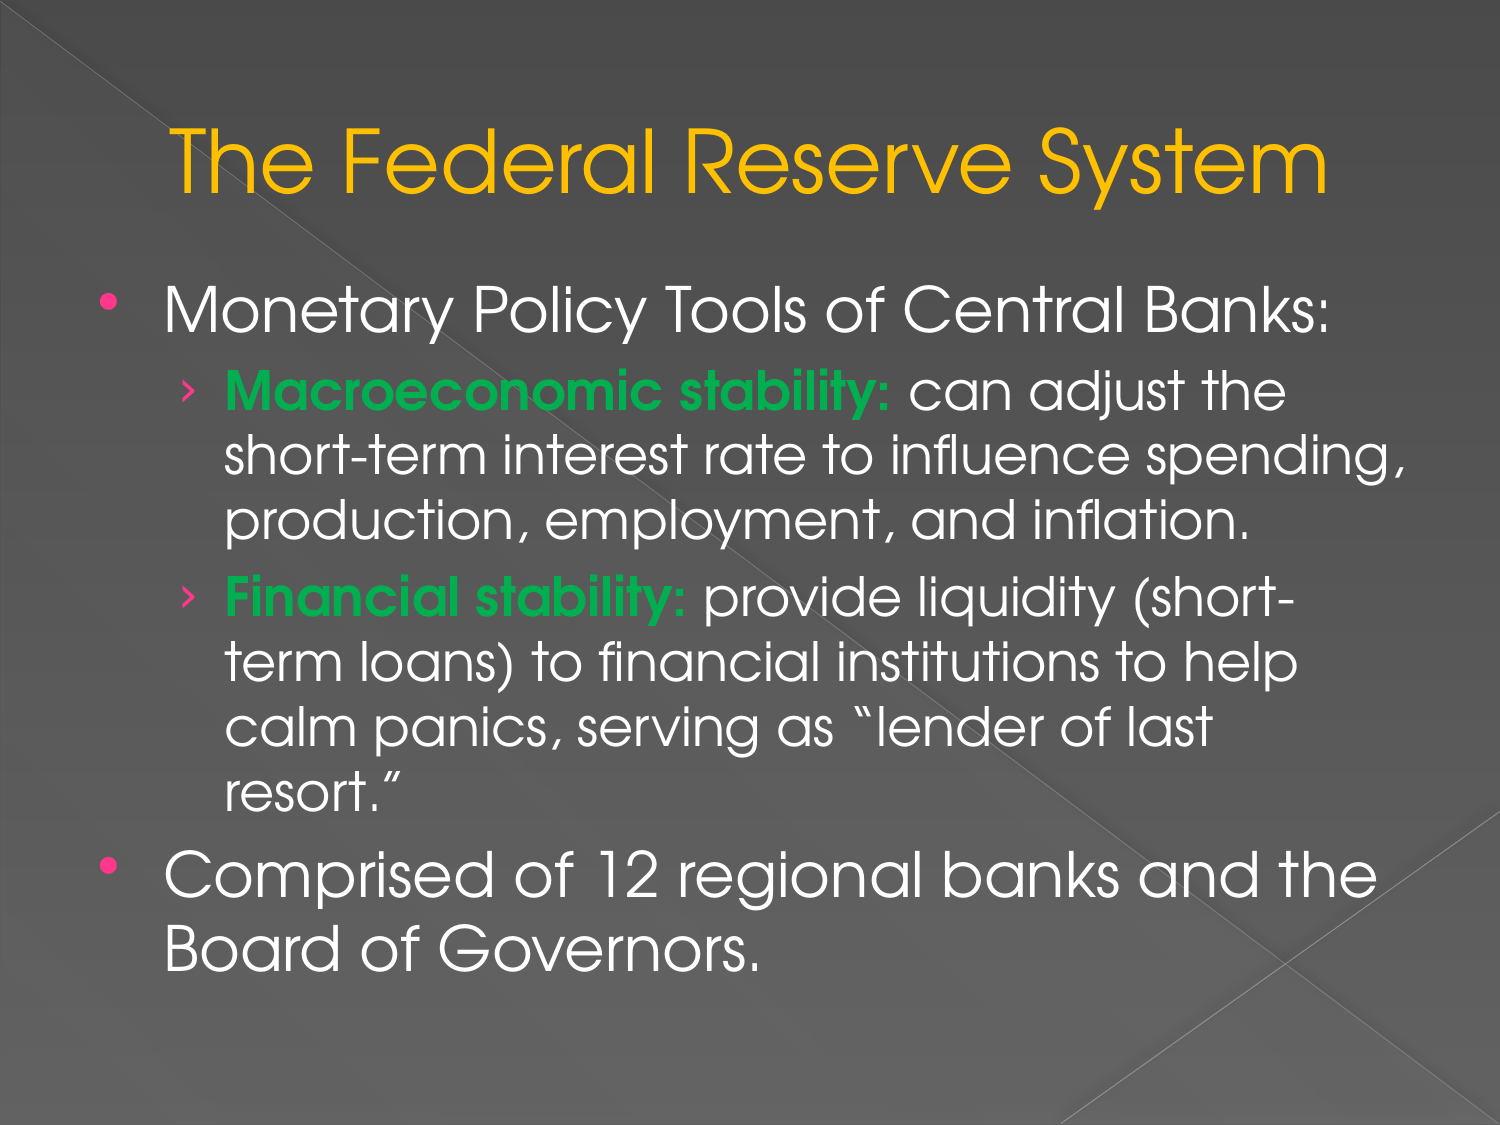

# The Federal Reserve System
Monetary Policy Tools of Central Banks:
Macroeconomic stability: can adjust the short-term interest rate to influence spending, production, employment, and inflation.
Financial stability: provide liquidity (short-term loans) to financial institutions to help calm panics, serving as “lender of last resort.”
Comprised of 12 regional banks and the Board of Governors.